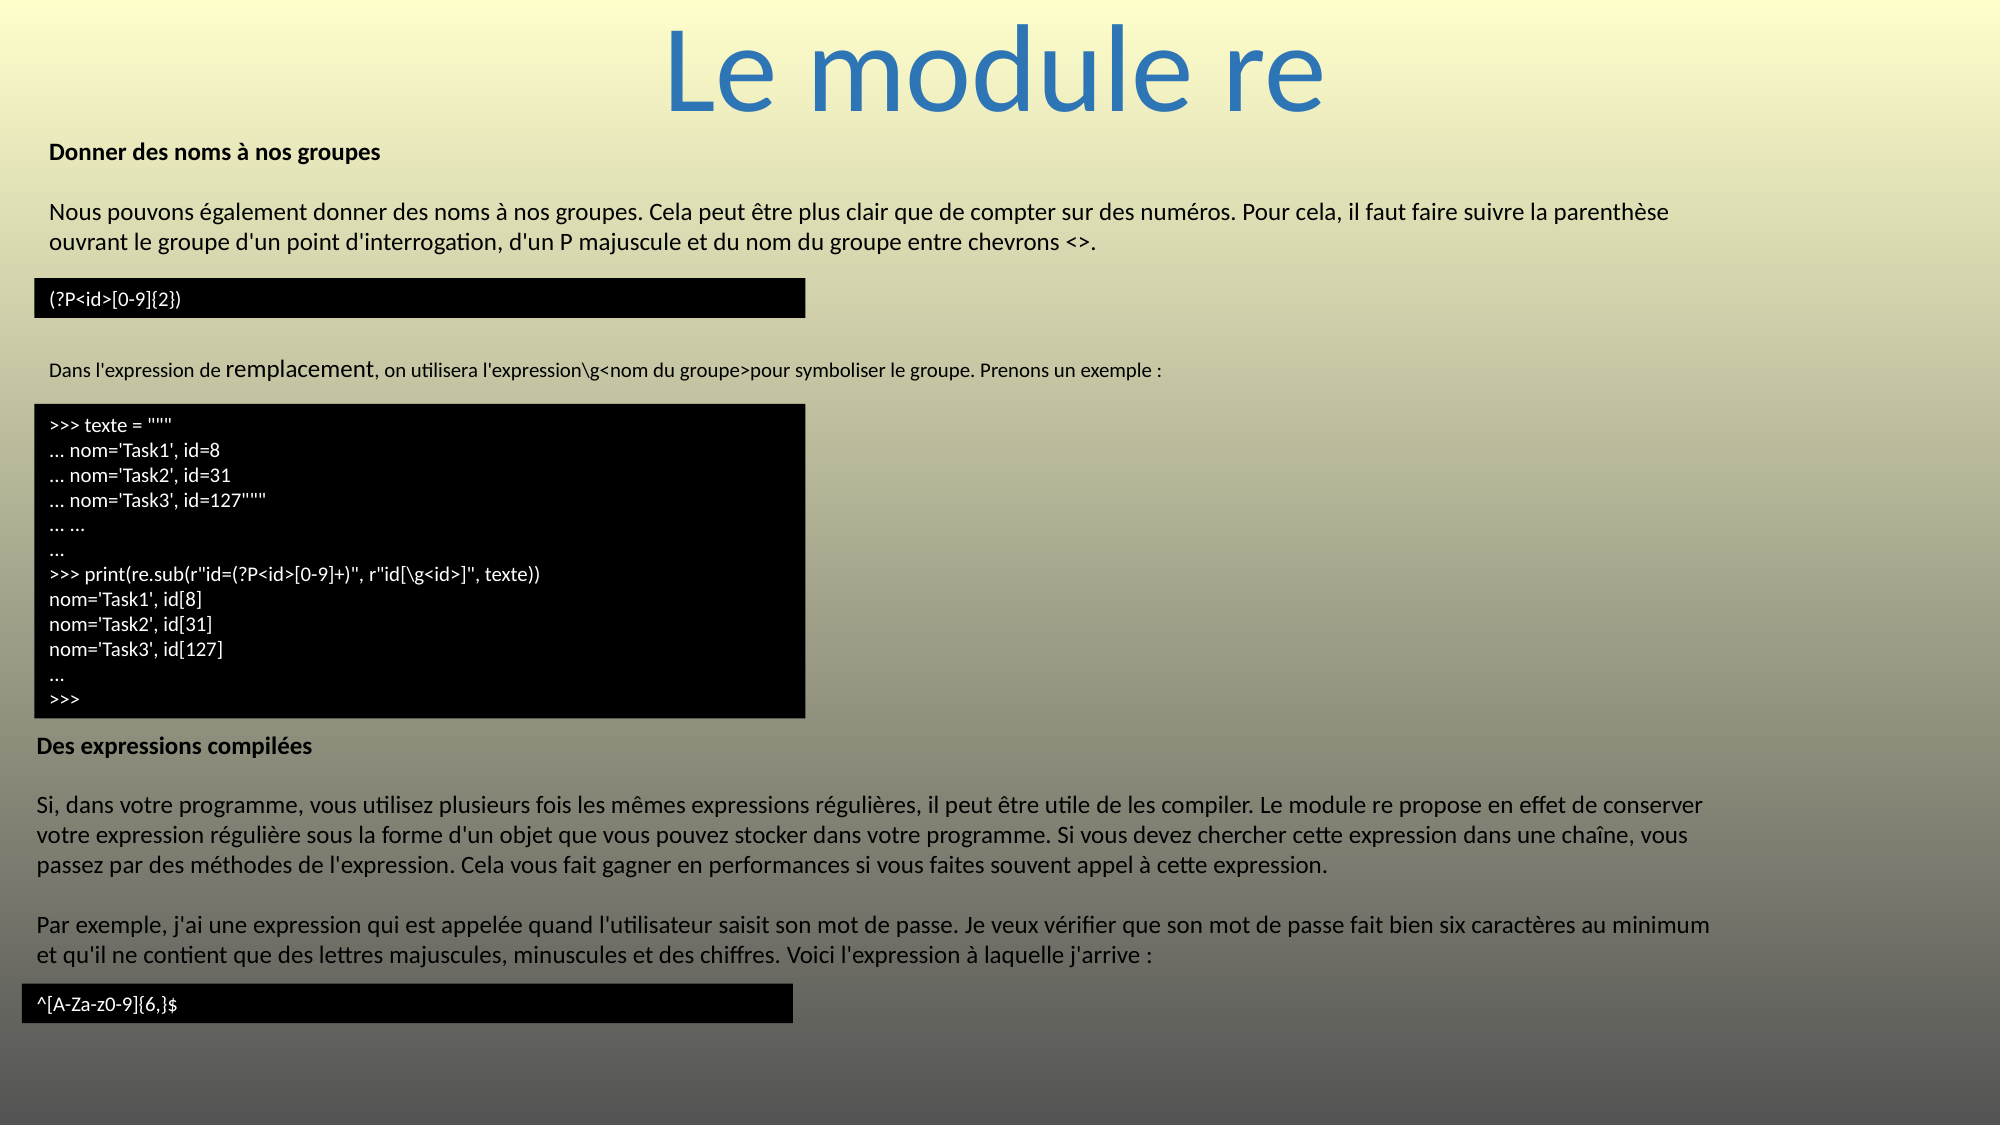

# Le module re
Donner des noms à nos groupes

Nous pouvons également donner des noms à nos groupes. Cela peut être plus clair que de compter sur des numéros. Pour cela, il faut faire suivre la parenthèse ouvrant le groupe d'un point d'interrogation, d'un P majuscule et du nom du groupe entre chevrons <>.

(?P<id>[0-9]{2})
Dans l'expression de remplacement, on utilisera l'expression\g<nom du groupe>pour symboliser le groupe. Prenons un exemple :
>>> texte = """
... nom='Task1', id=8
... nom='Task2', id=31
... nom='Task3', id=127"""
... ...
...
>>> print(re.sub(r"id=(?P<id>[0-9]+)", r"id[\g<id>]", texte))
nom='Task1', id[8]
nom='Task2', id[31]
nom='Task3', id[127]
...
>>>
Des expressions compilées

Si, dans votre programme, vous utilisez plusieurs fois les mêmes expressions régulières, il peut être utile de les compiler. Le module re propose en effet de conserver votre expression régulière sous la forme d'un objet que vous pouvez stocker dans votre programme. Si vous devez chercher cette expression dans une chaîne, vous passez par des méthodes de l'expression. Cela vous fait gagner en performances si vous faites souvent appel à cette expression.

Par exemple, j'ai une expression qui est appelée quand l'utilisateur saisit son mot de passe. Je veux vérifier que son mot de passe fait bien six caractères au minimum et qu'il ne contient que des lettres majuscules, minuscules et des chiffres. Voici l'expression à laquelle j'arrive :
^[A-Za-z0-9]{6,}$